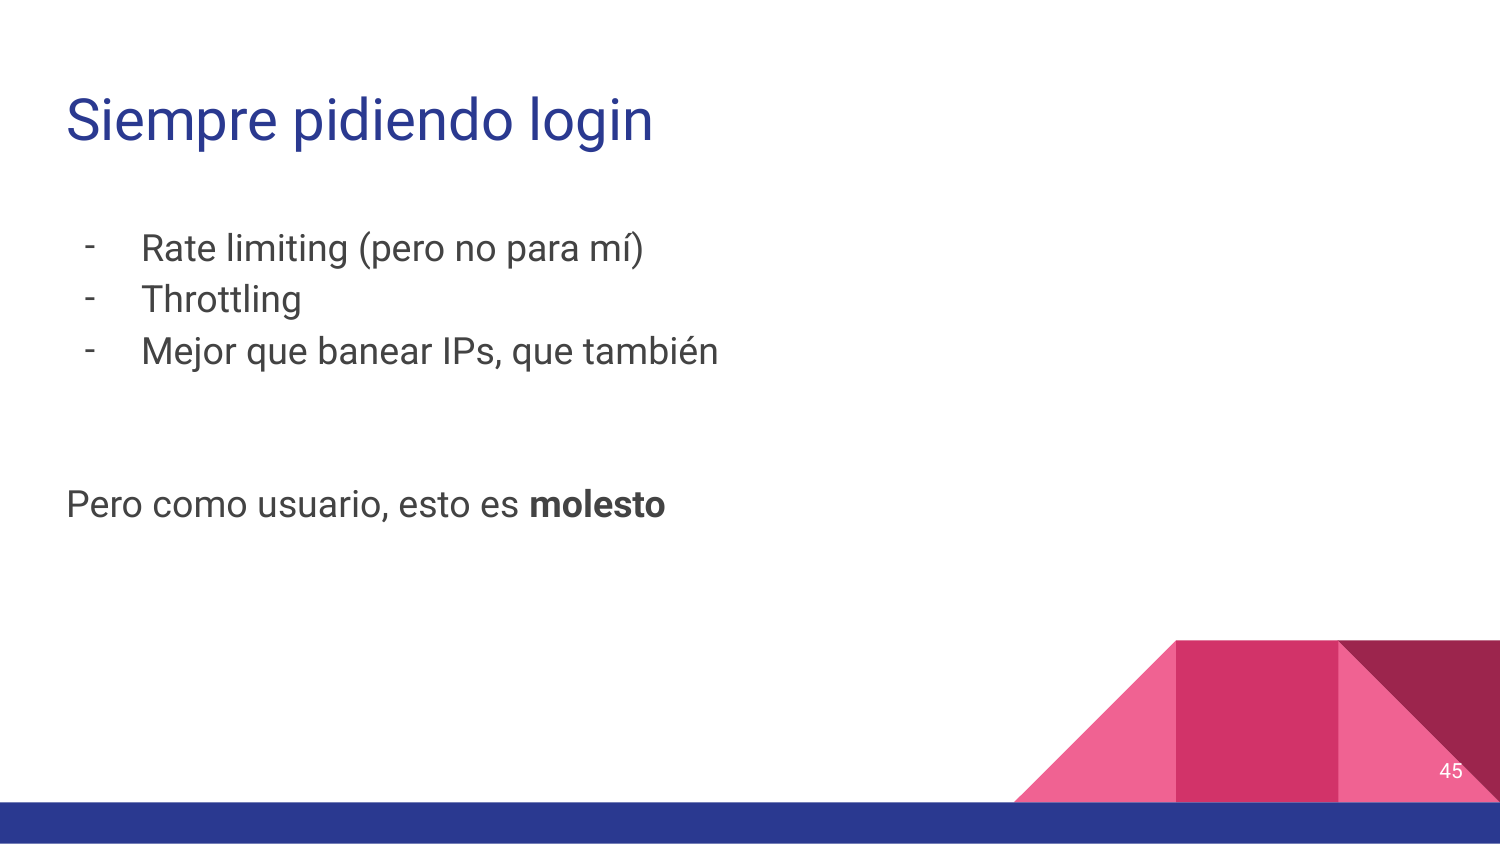

# Siempre pidiendo login
Rate limiting (pero no para mí)
Throttling
Mejor que banear IPs, que también

Pero como usuario, esto es molesto
45